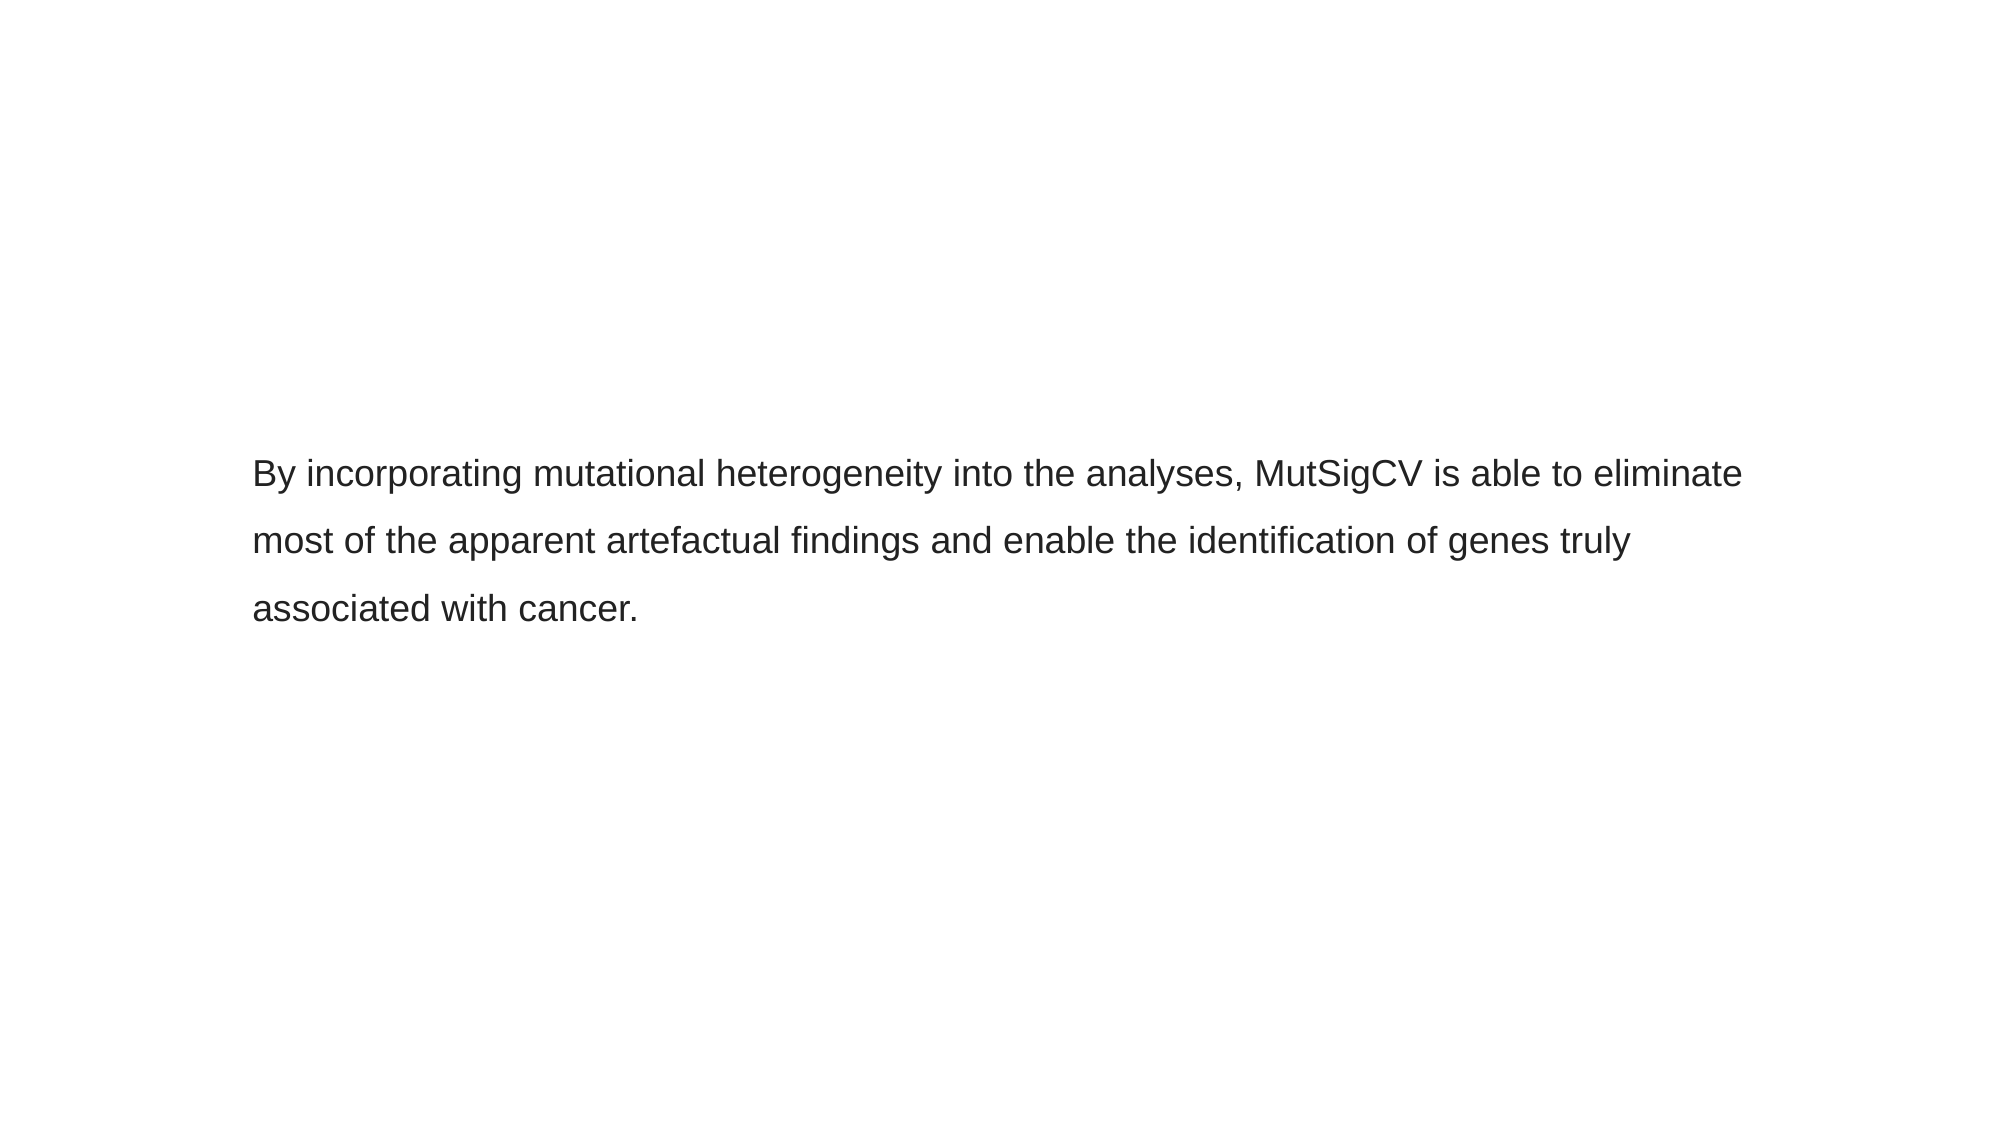

By incorporating mutational heterogeneity into the analyses, MutSigCV is able to eliminate most of the apparent artefactual findings and enable the identification of genes truly associated with cancer.